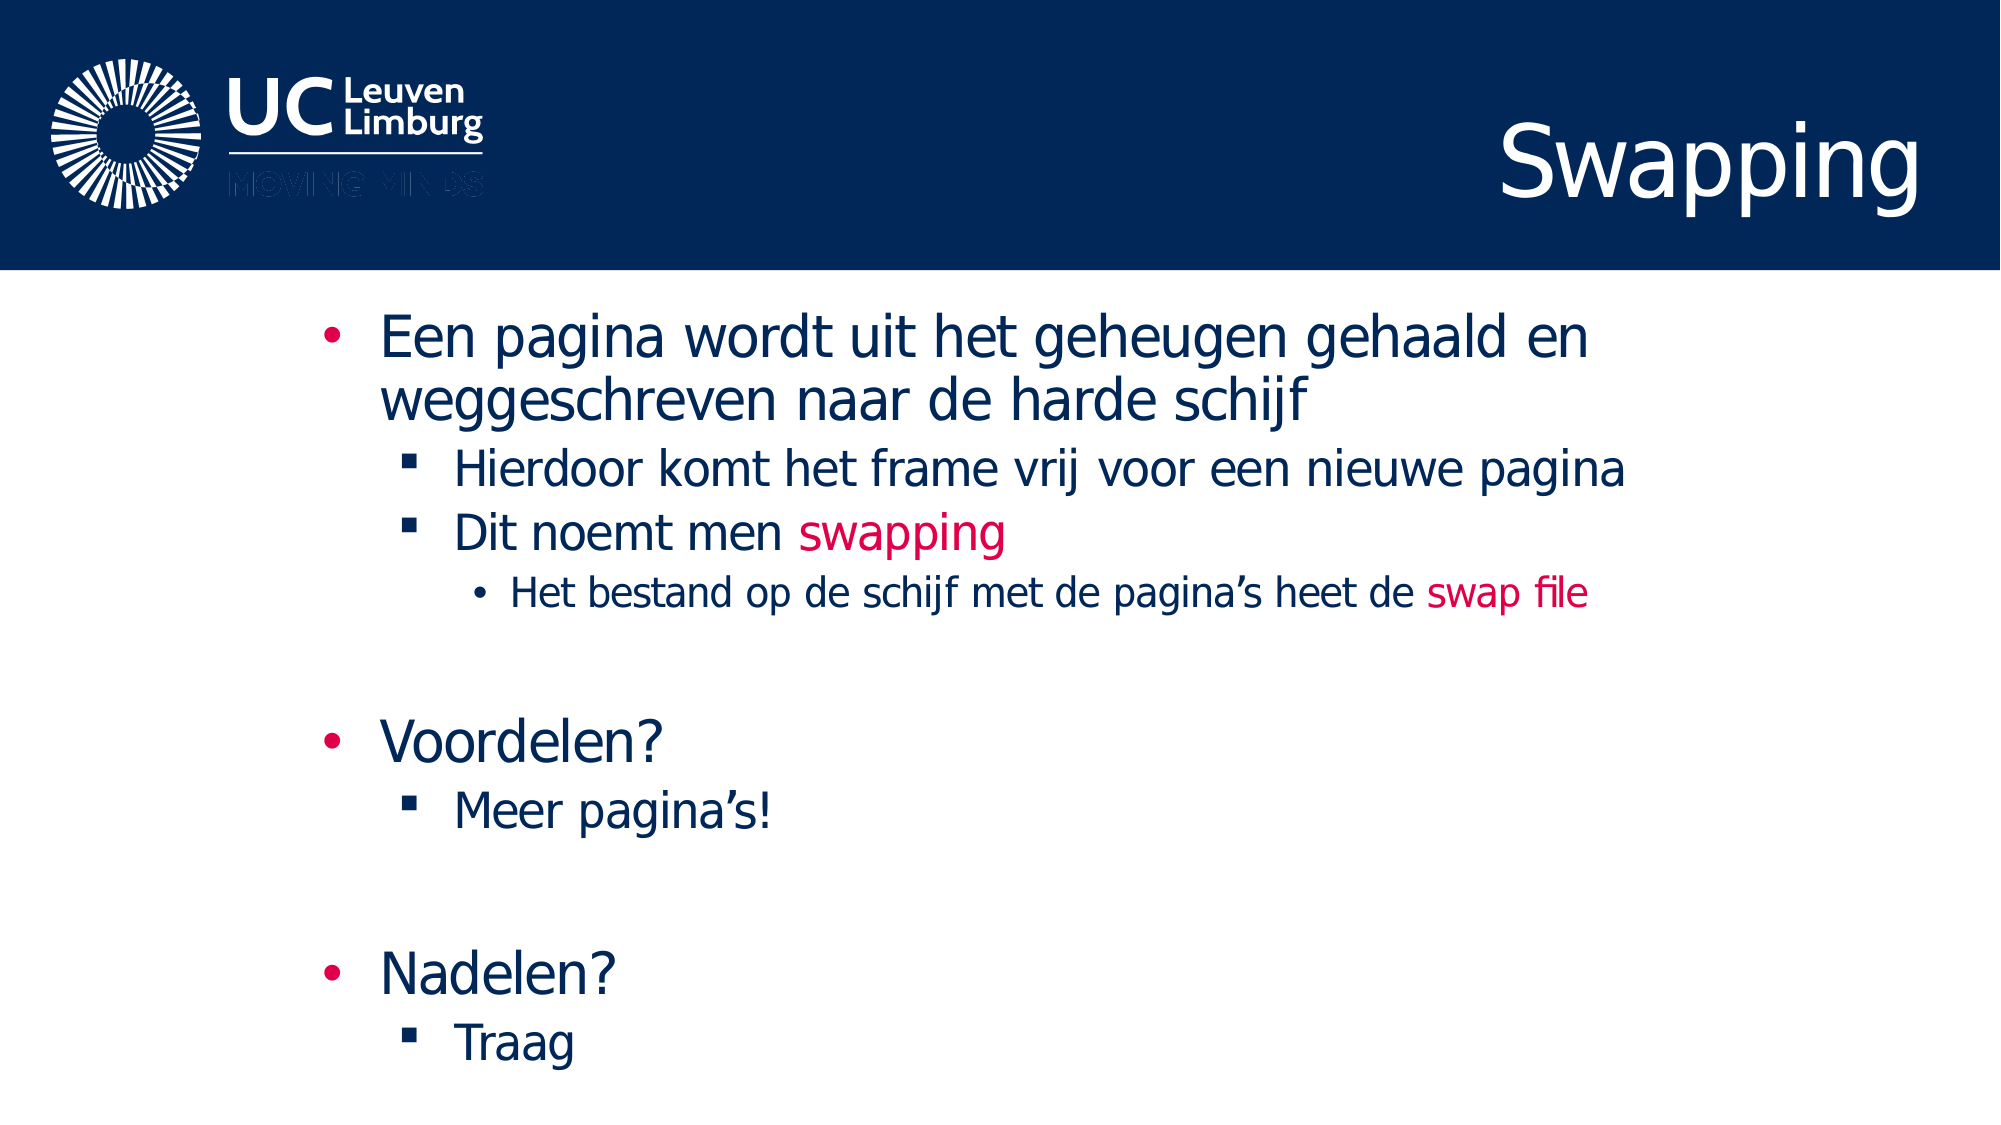

# Swapping
Een pagina wordt uit het geheugen gehaald en weggeschreven naar de harde schijf
Hierdoor komt het frame vrij voor een nieuwe pagina
Dit noemt men swapping
Het bestand op de schijf met de pagina’s heet de swap file

Voordelen?
Meer pagina’s!

Nadelen?
Traag